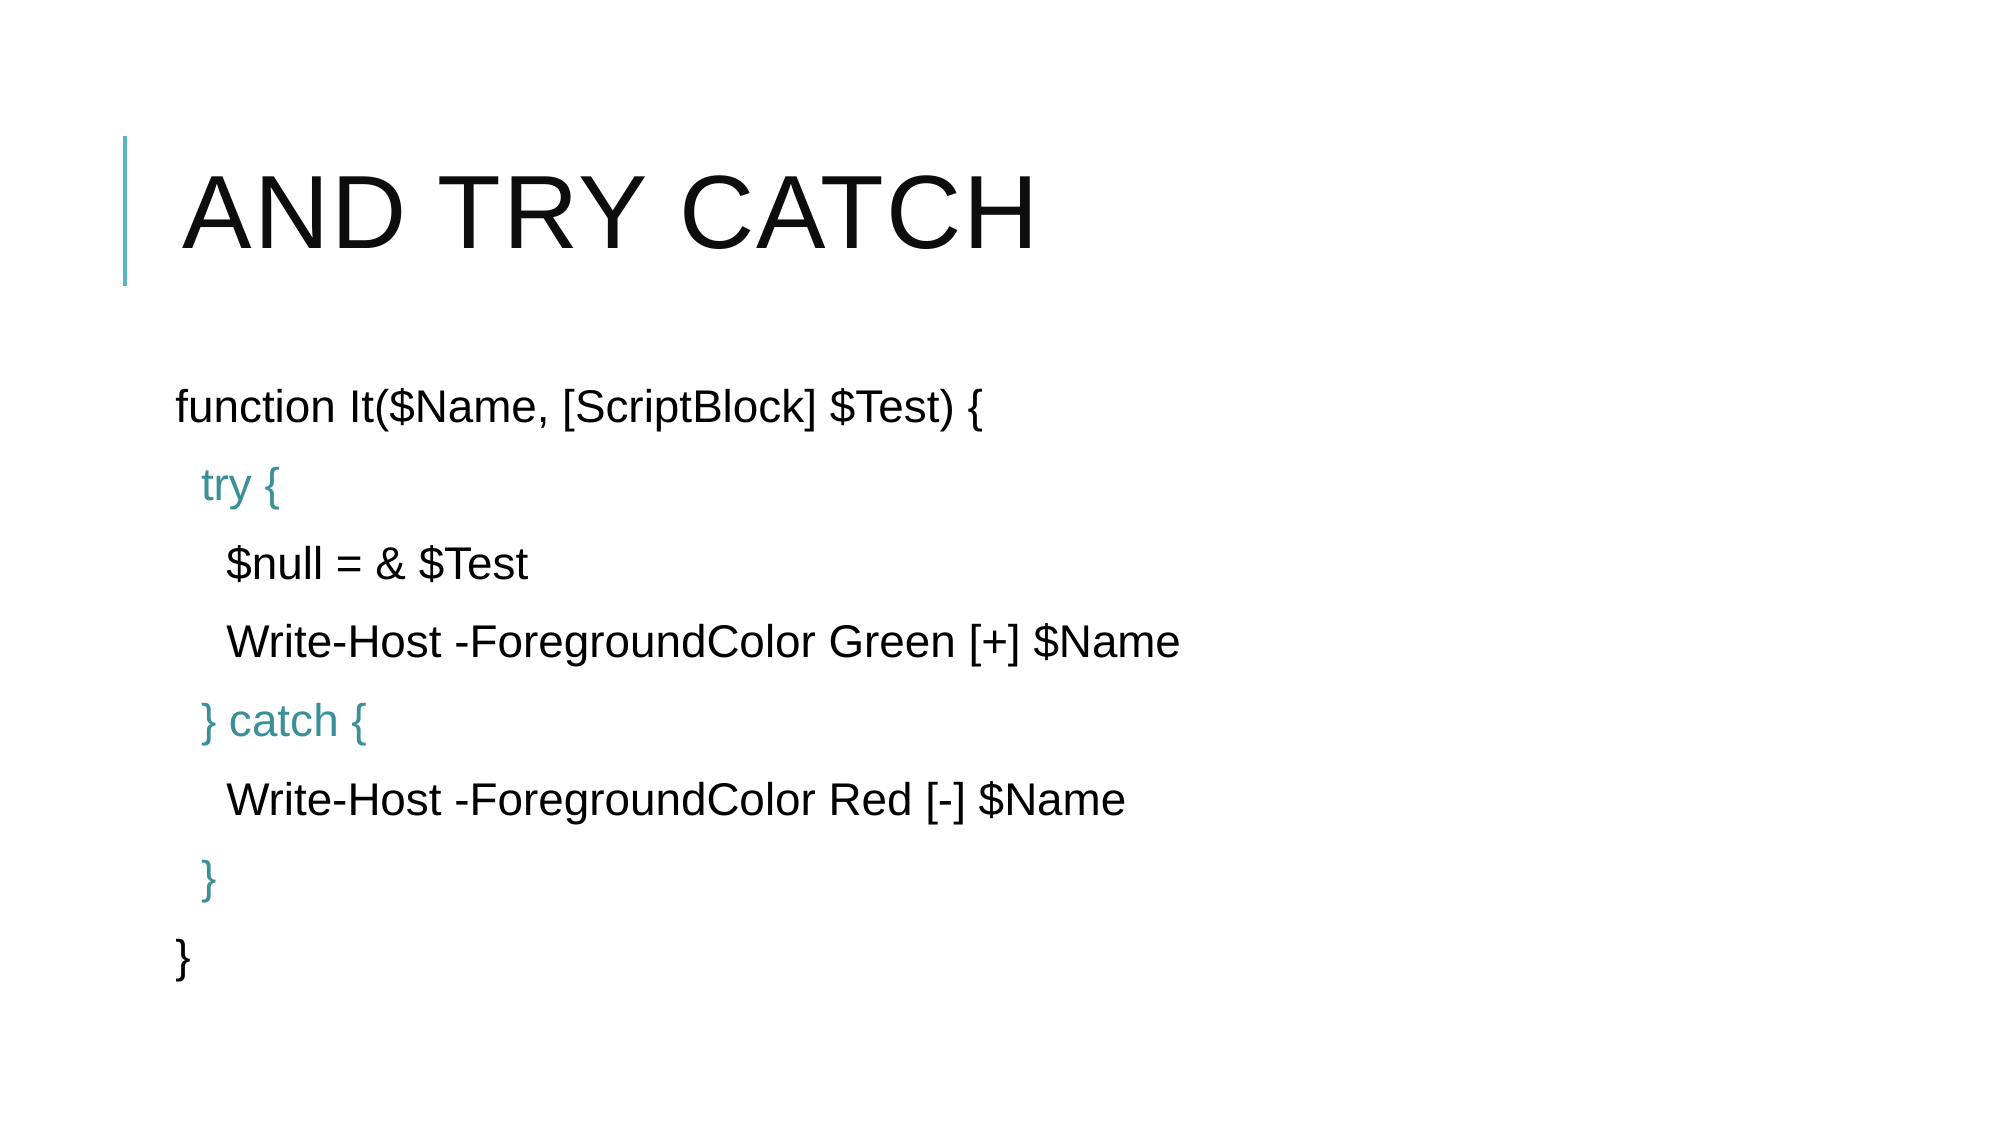

# And try catch
function It($Name, [ScriptBlock] $Test) {
  try {
    $null = & $Test
    Write-Host -ForegroundColor Green [+] $Name
  } catch {
    Write-Host -ForegroundColor Red [-] $Name
  }
}